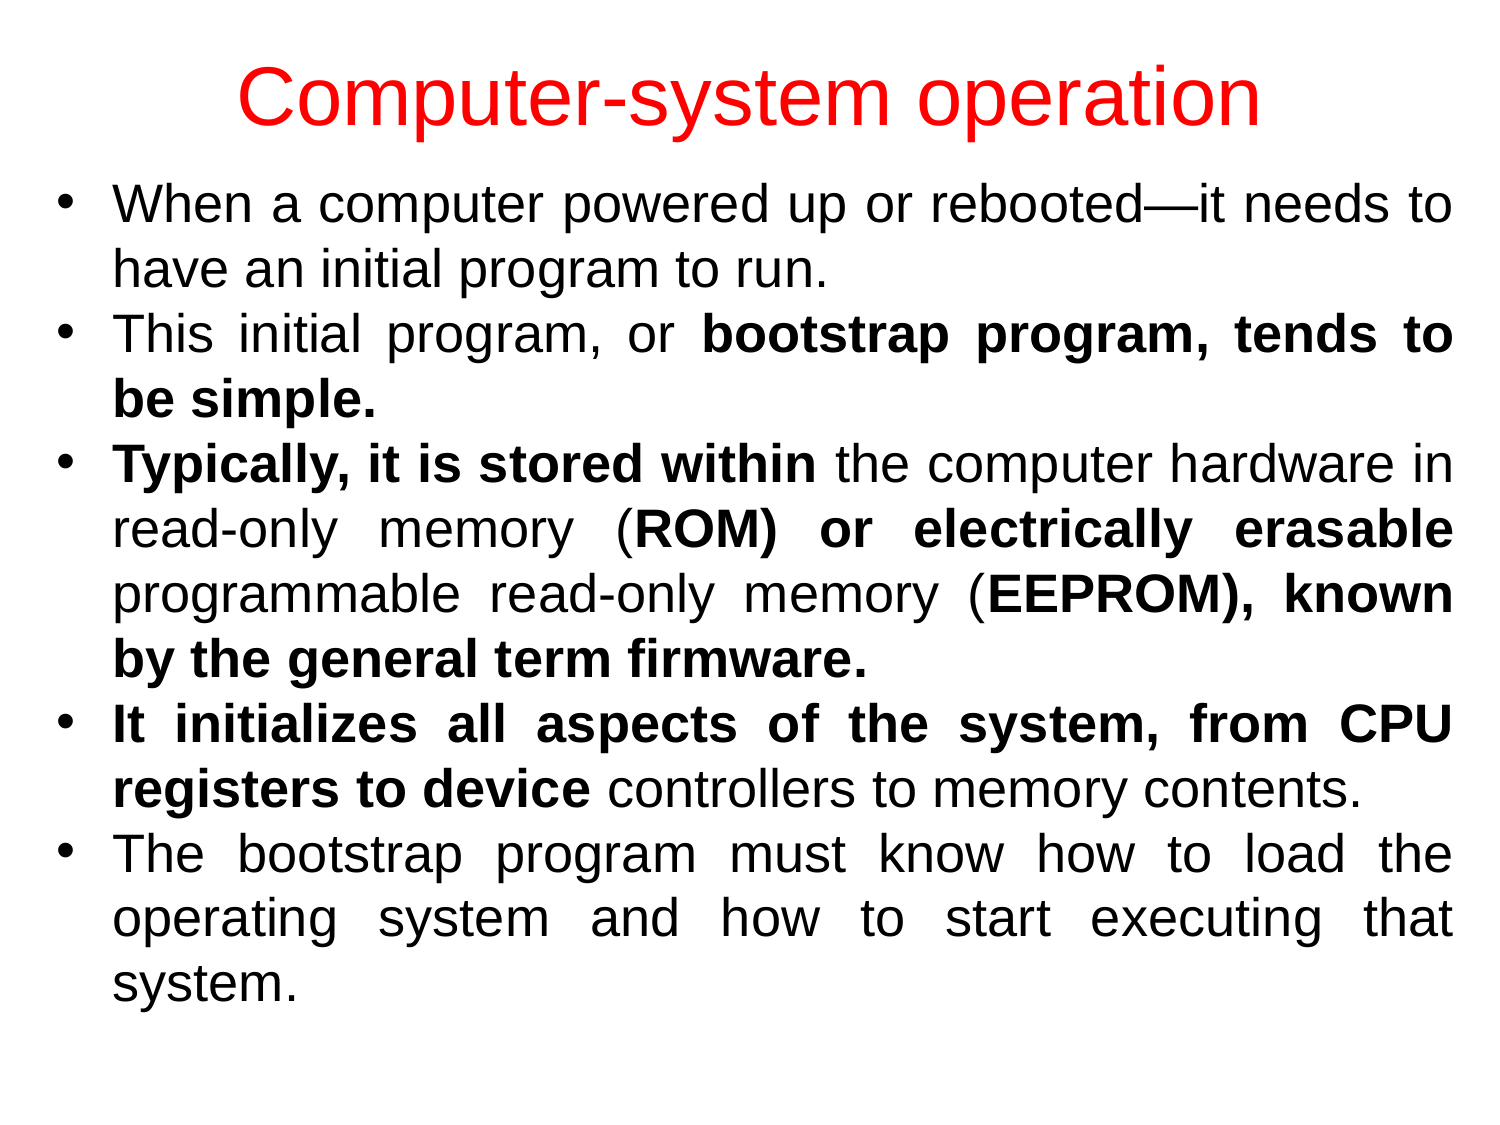

Computer-system operation
When a computer powered up or rebooted—it needs to have an initial program to run.
This initial program, or bootstrap program, tends to be simple.
Typically, it is stored within the computer hardware in read-only memory (ROM) or electrically erasable programmable read-only memory (EEPROM), known by the general term firmware.
It initializes all aspects of the system, from CPU registers to device controllers to memory contents.
The bootstrap program must know how to load the operating system and how to start executing that system.